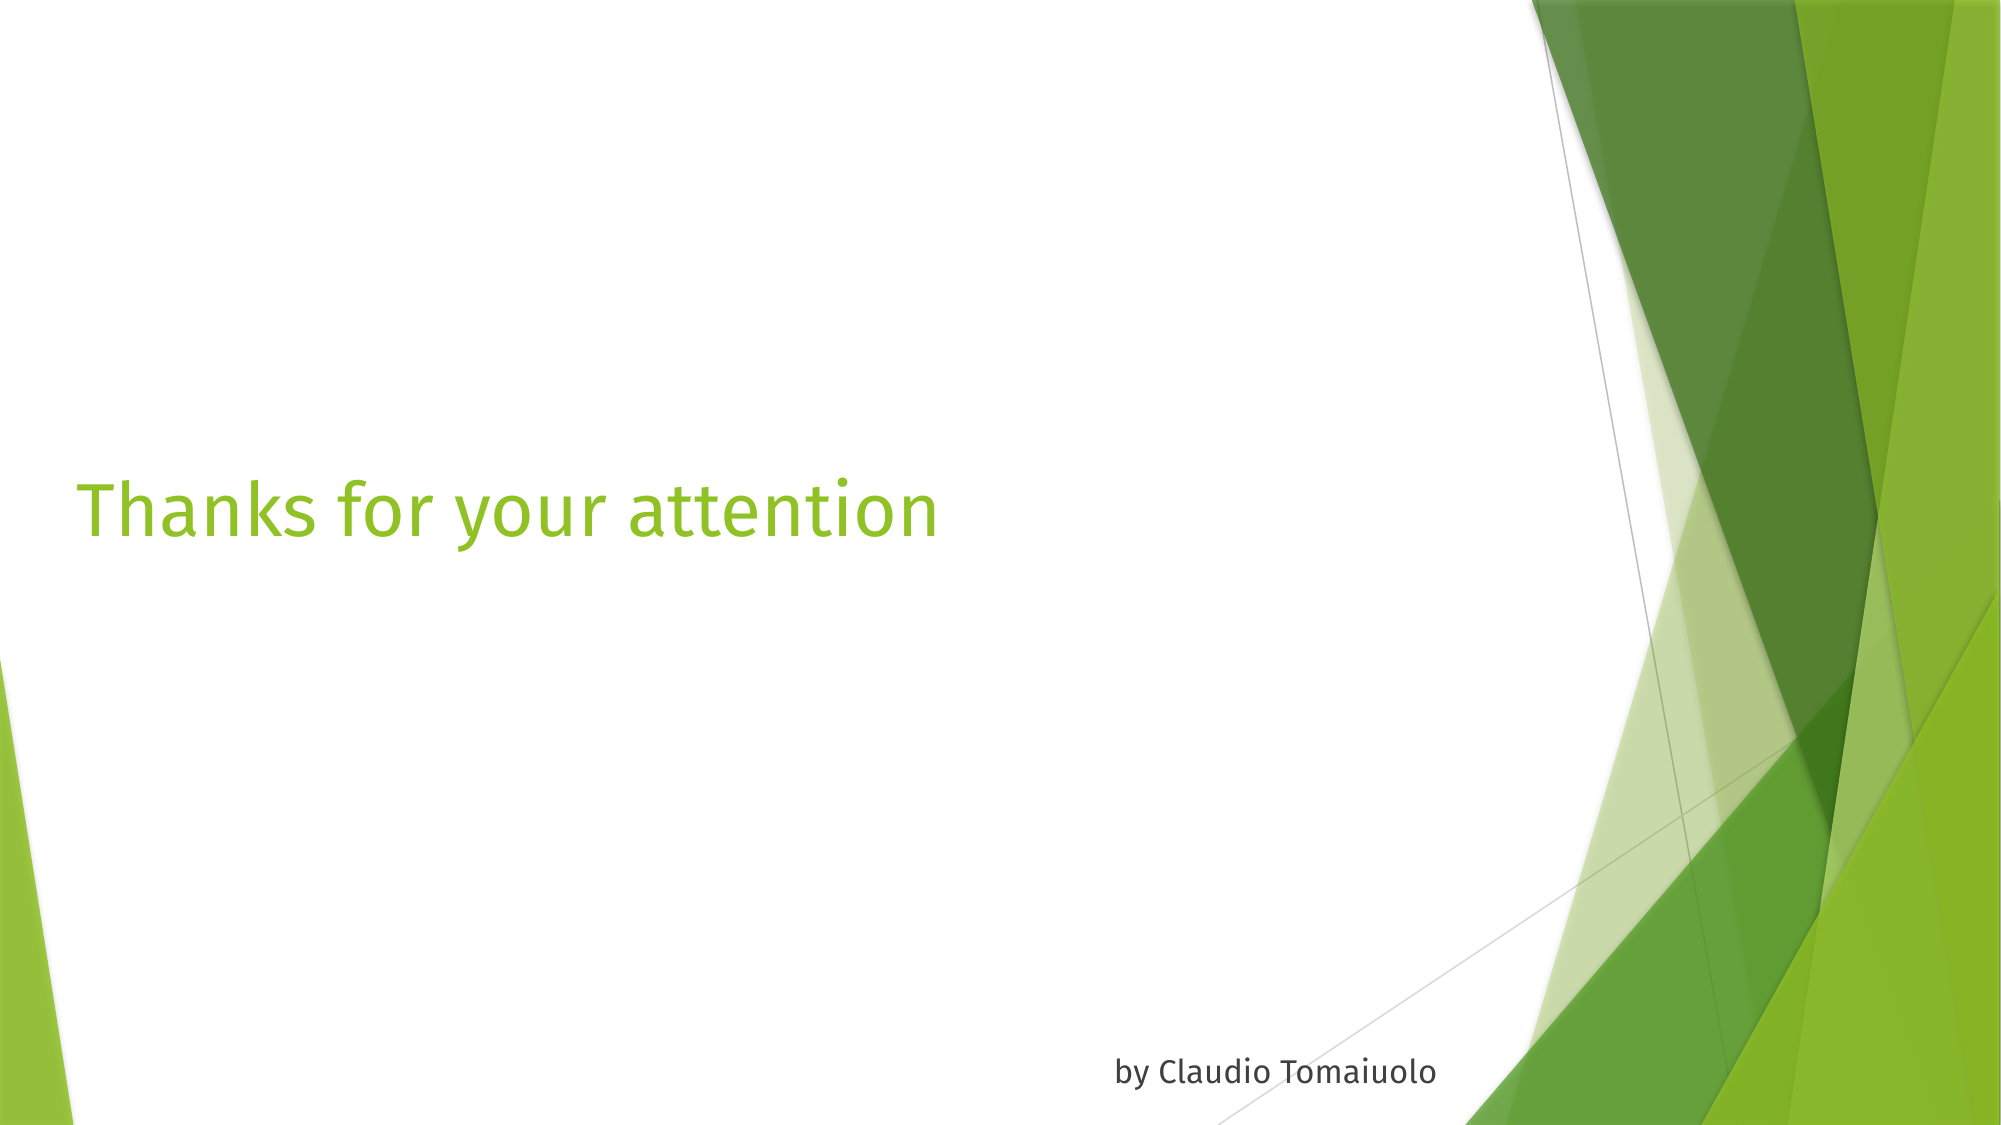

# Thanks for your attention
by Claudio Tomaiuolo